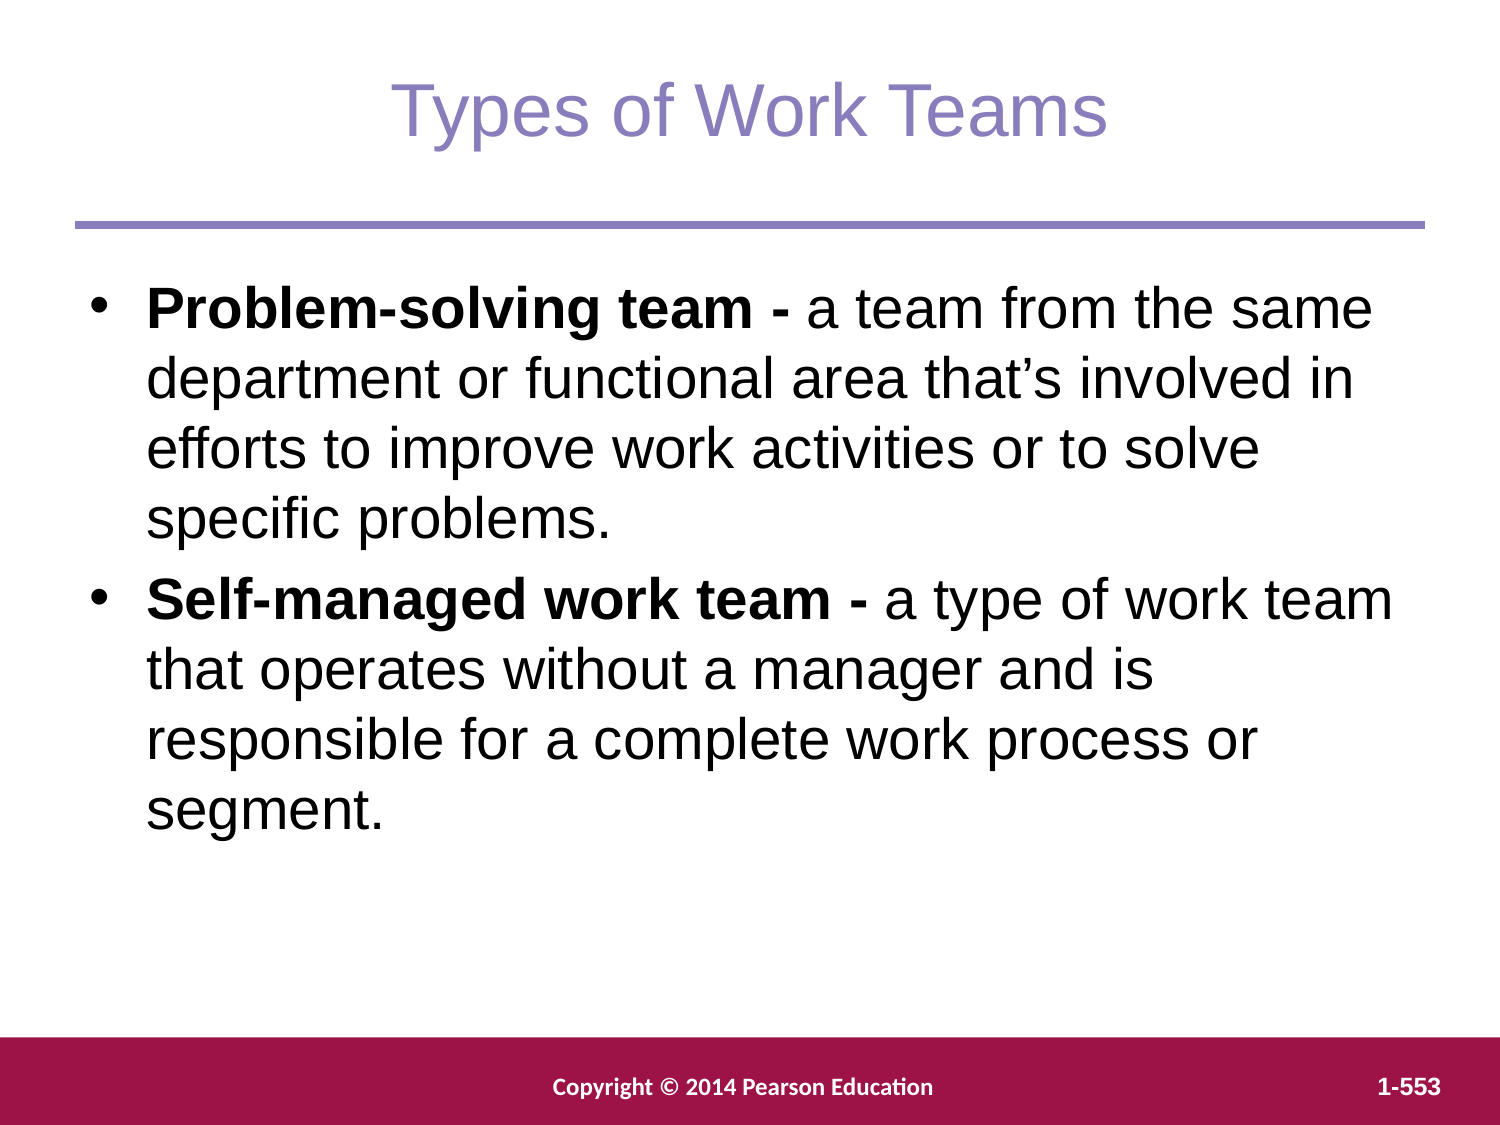

Types of Work Teams
Problem-solving team - a team from the same department or functional area that’s involved in efforts to improve work activities or to solve specific problems.
Self-managed work team - a type of work team that operates without a manager and is responsible for a complete work process or segment.